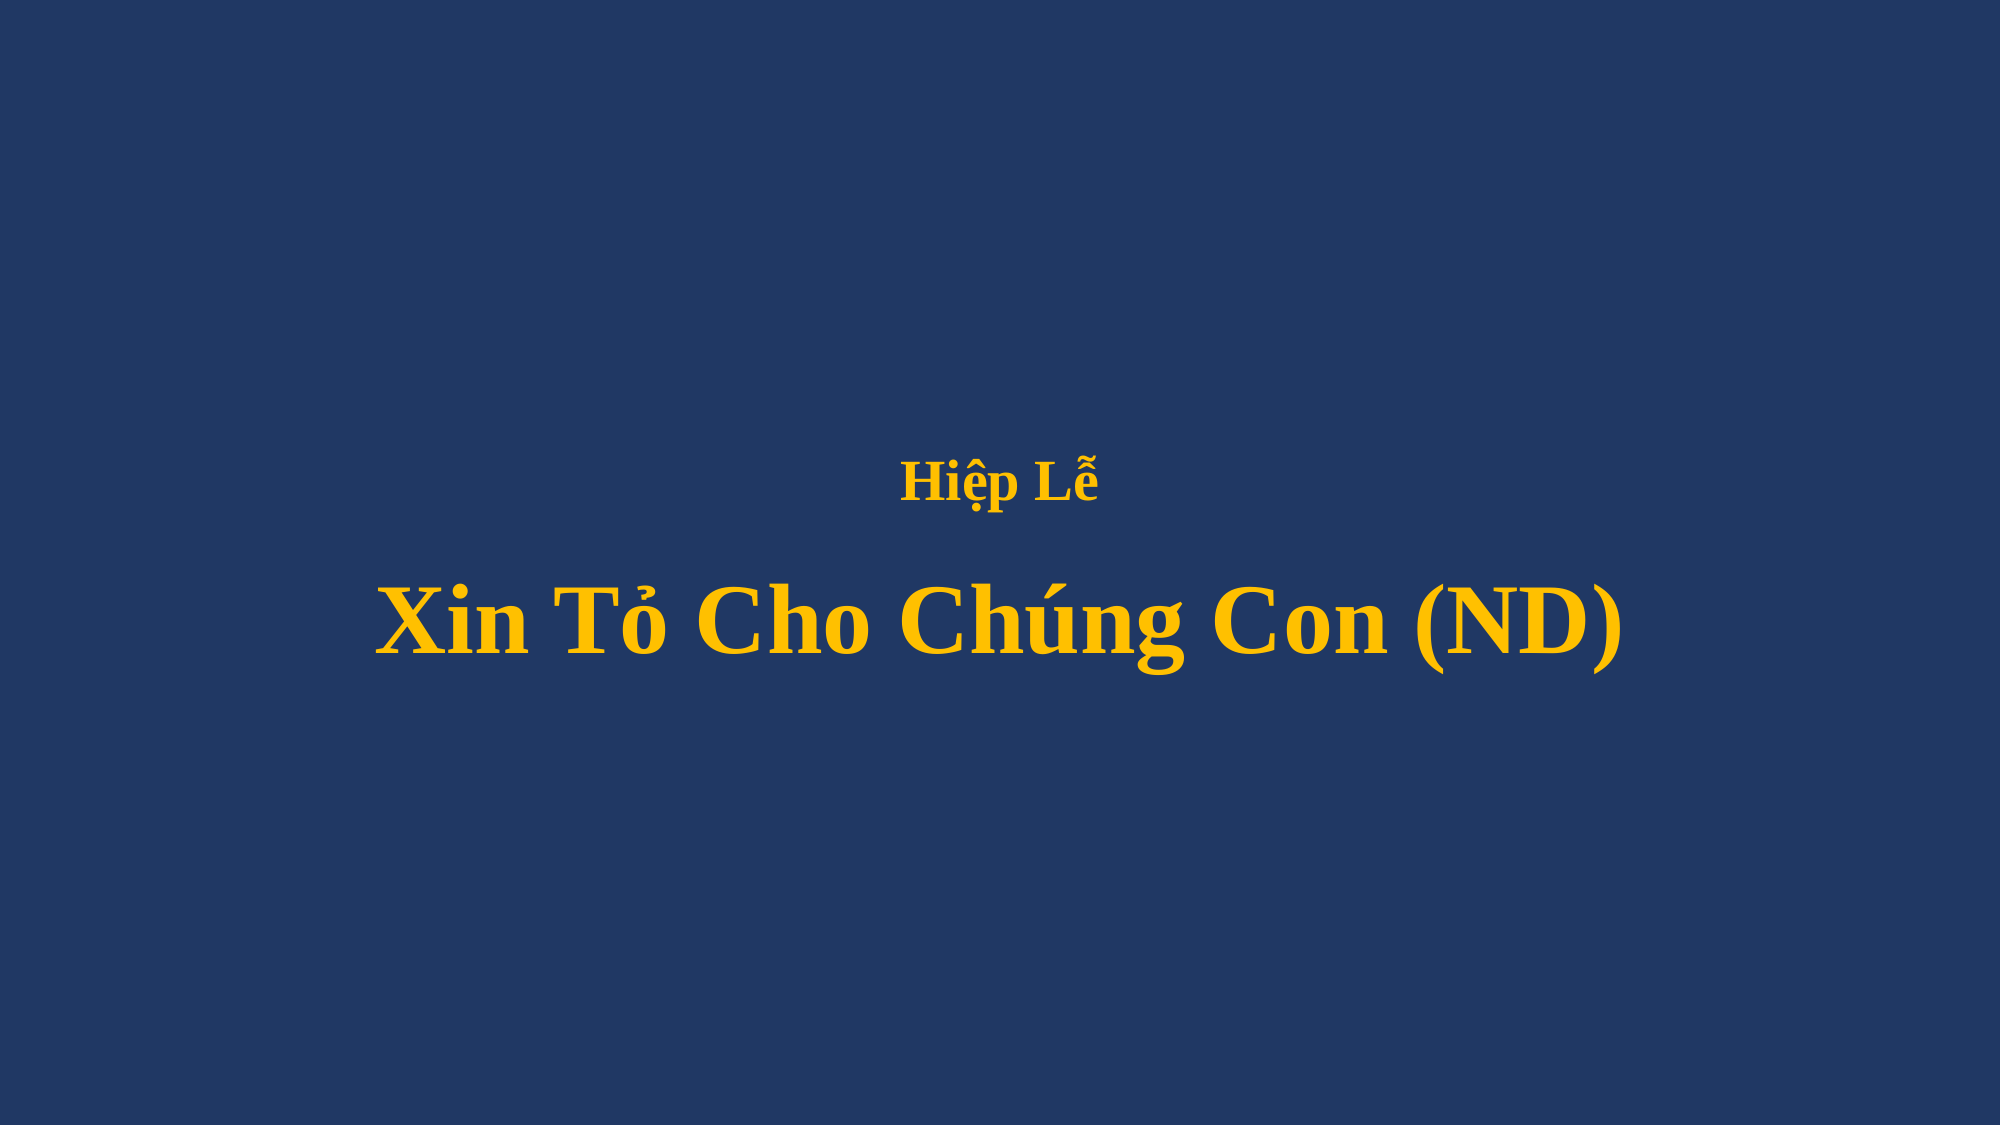

# Hiệp Lễ Xin Tỏ Cho Chúng Con (ND)